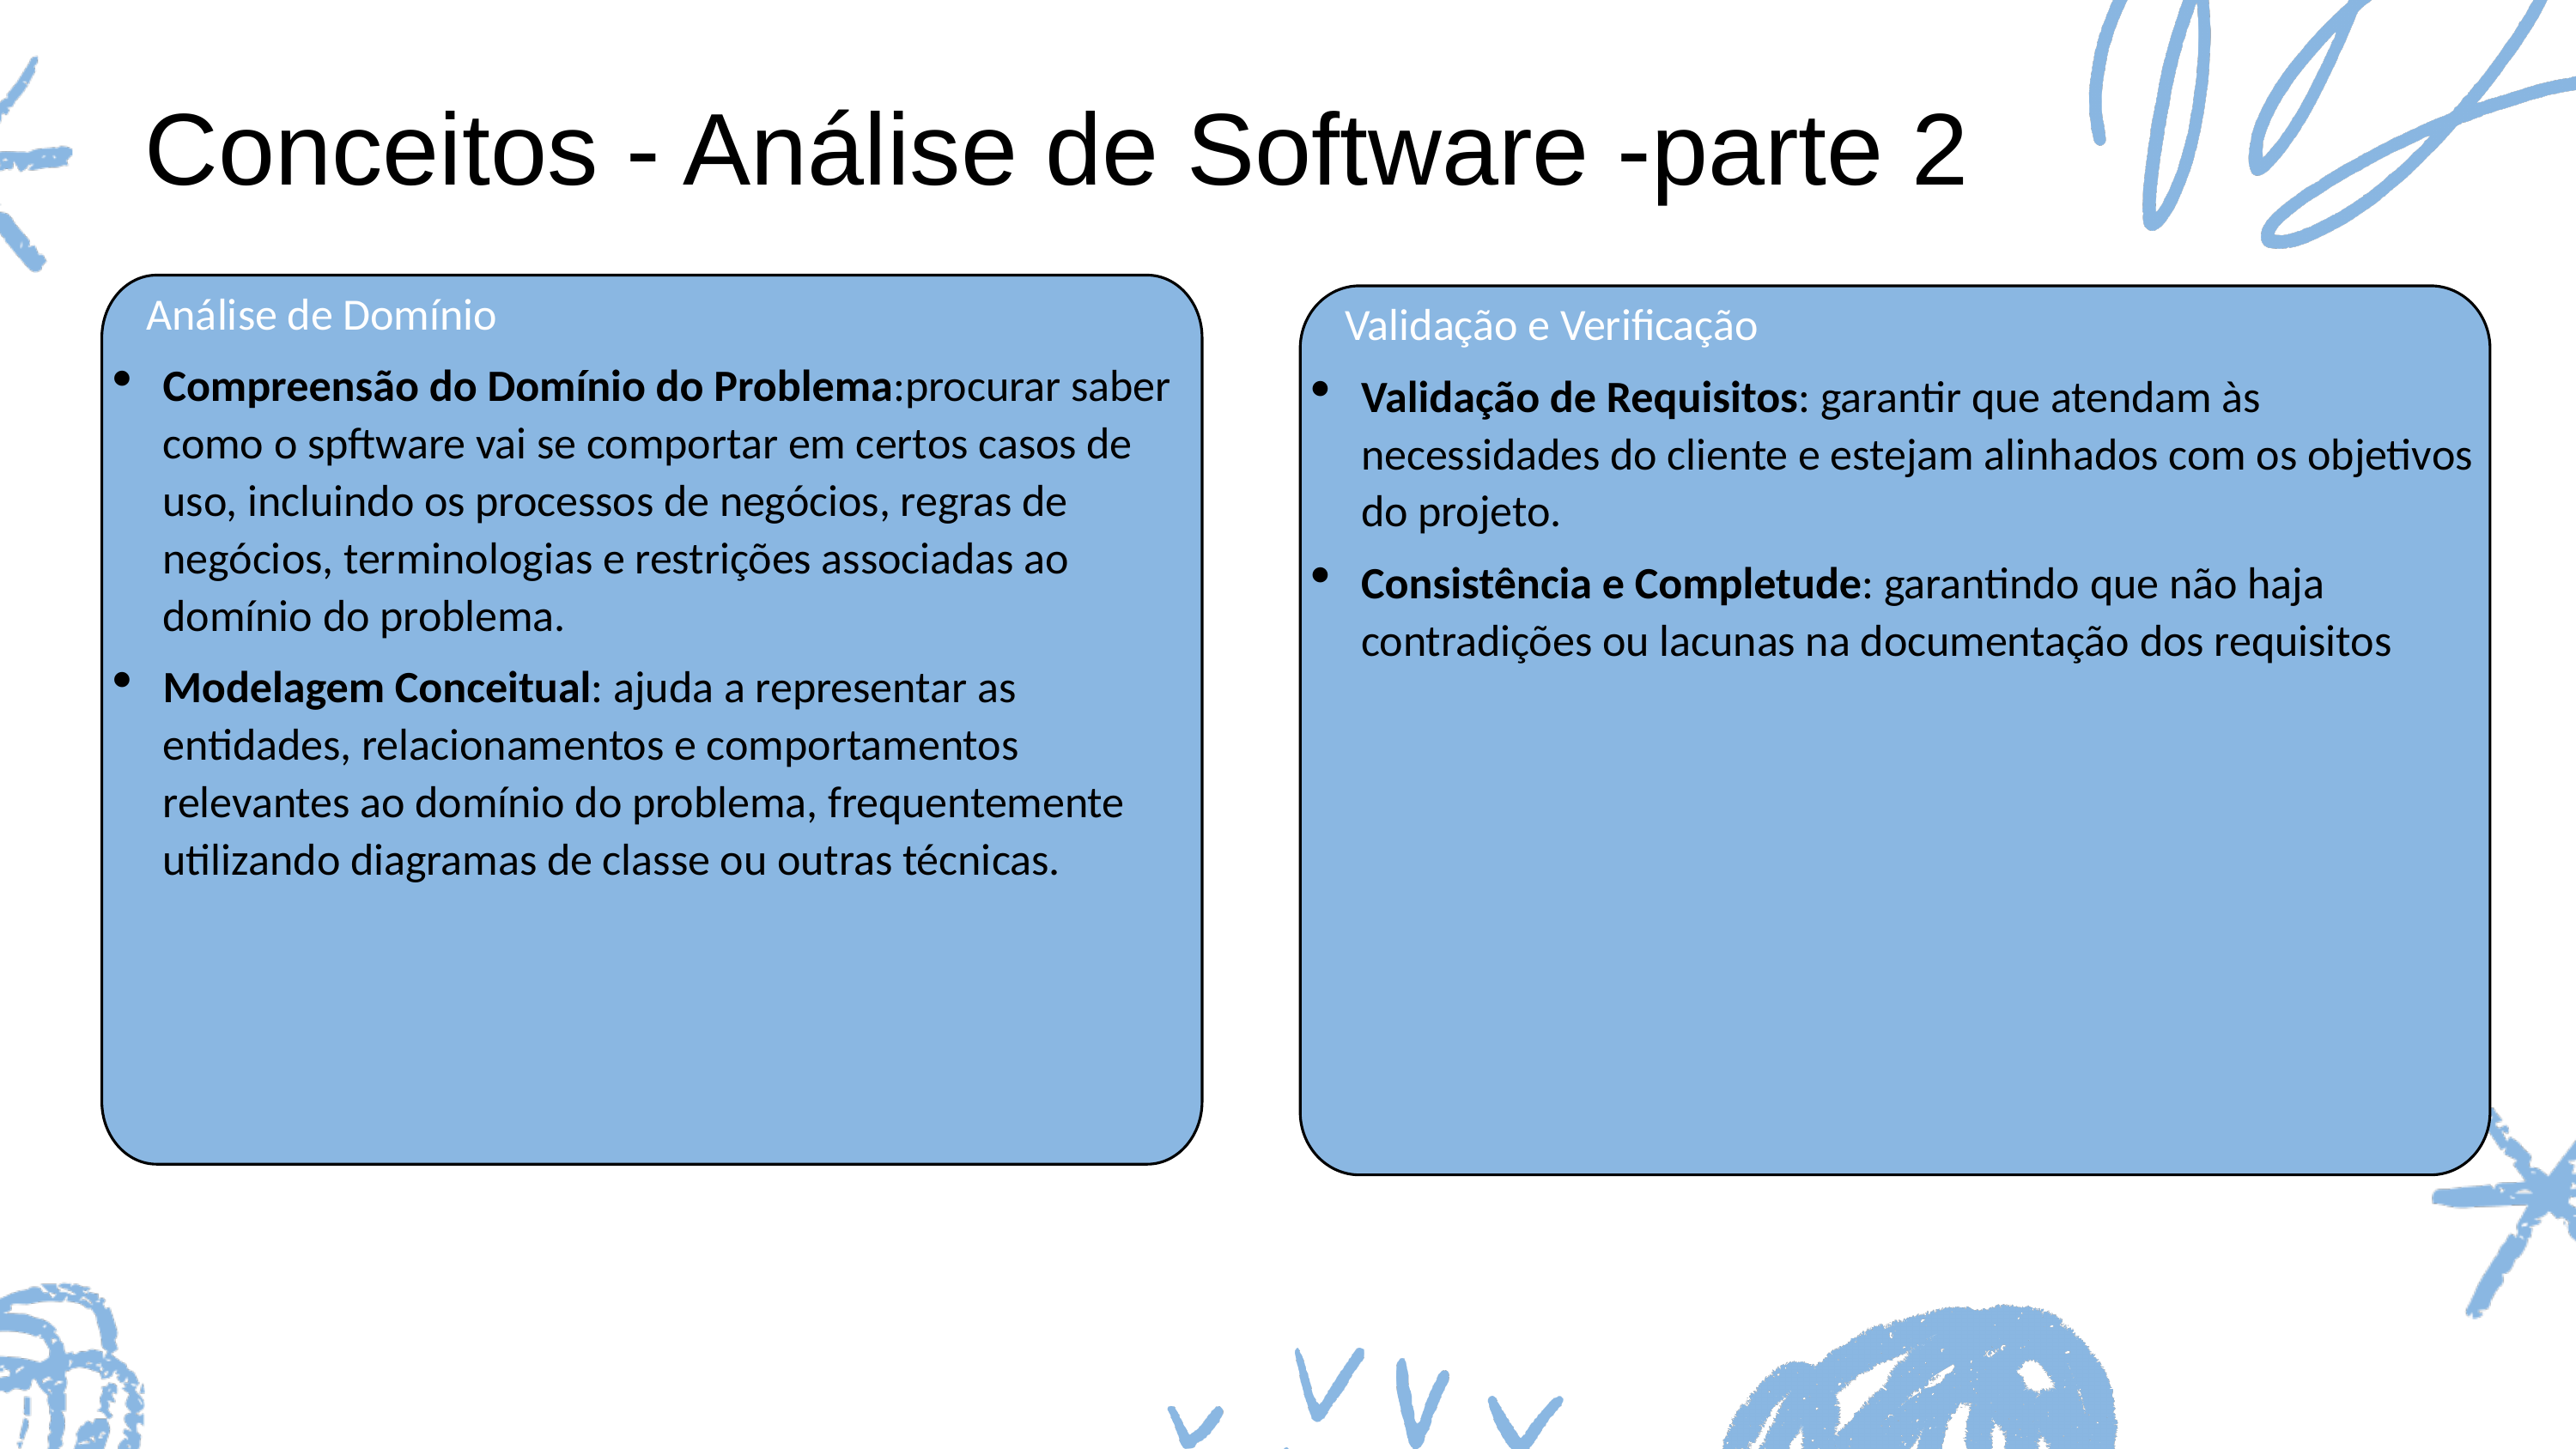

Validação e Verificação
Validação de Requisitos: garantir que atendam às necessidades do cliente e estejam alinhados com os objetivos do projeto.
Consistência e Completude: garantindo que não haja contradições ou lacunas na documentação dos requisitos

Análise de Domínio
Compreensão do Domínio do Problema:procurar saber como o spftware vai se comportar em certos casos de uso, incluindo os processos de negócios, regras de negócios, terminologias e restrições associadas ao domínio do problema.
Modelagem Conceitual: ajuda a representar as entidades, relacionamentos e comportamentos relevantes ao domínio do problema, frequentemente utilizando diagramas de classe ou outras técnicas.

Conceitos - Análise de Software -parte 2